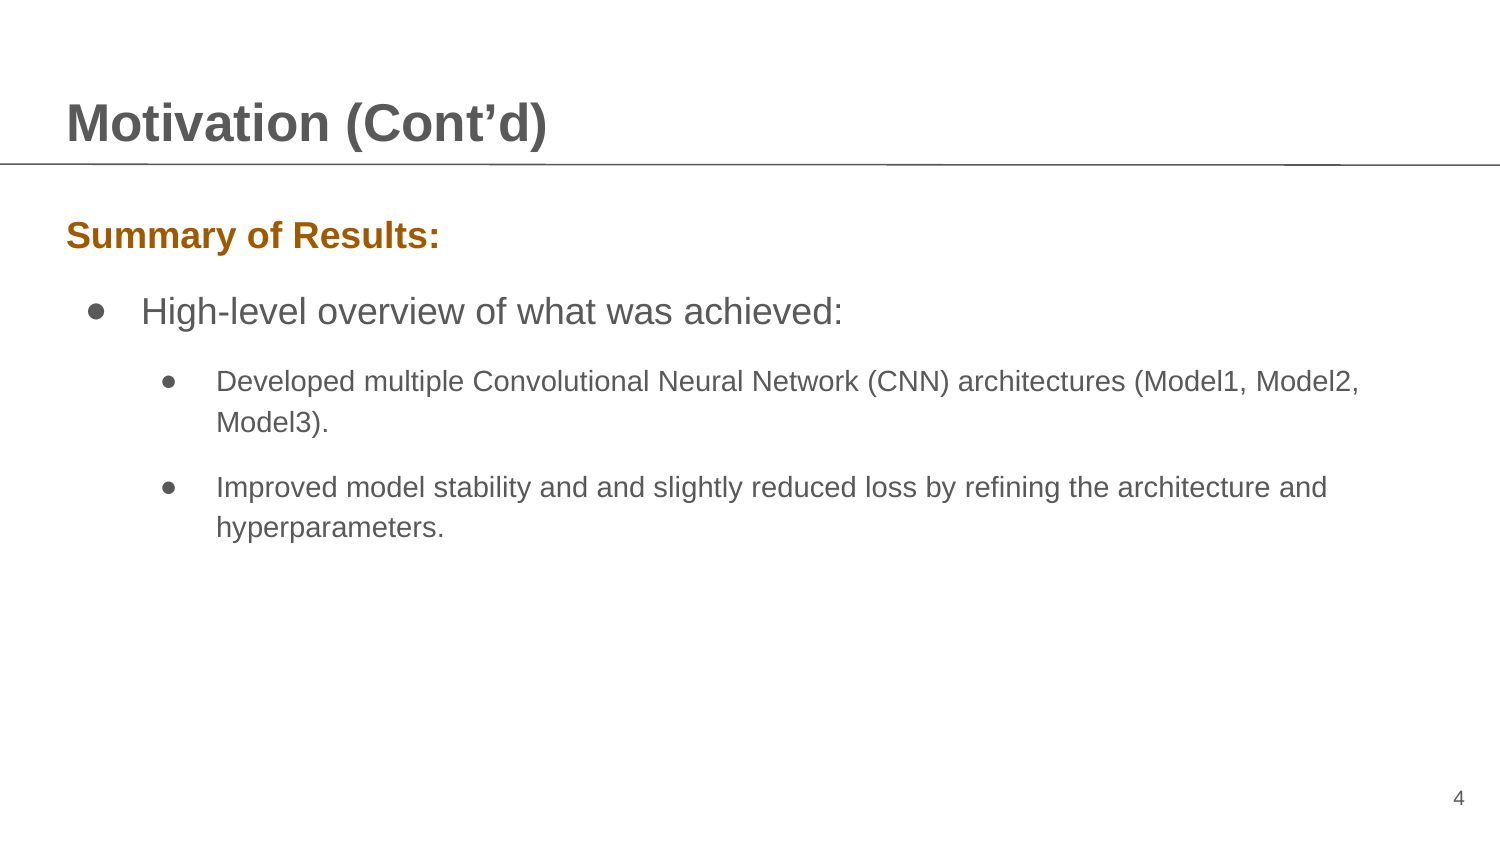

# Motivation (Cont’d)
Summary of Results:
High-level overview of what was achieved:
Developed multiple Convolutional Neural Network (CNN) architectures (Model1, Model2, Model3).
Improved model stability and and slightly reduced loss by refining the architecture and hyperparameters.

4